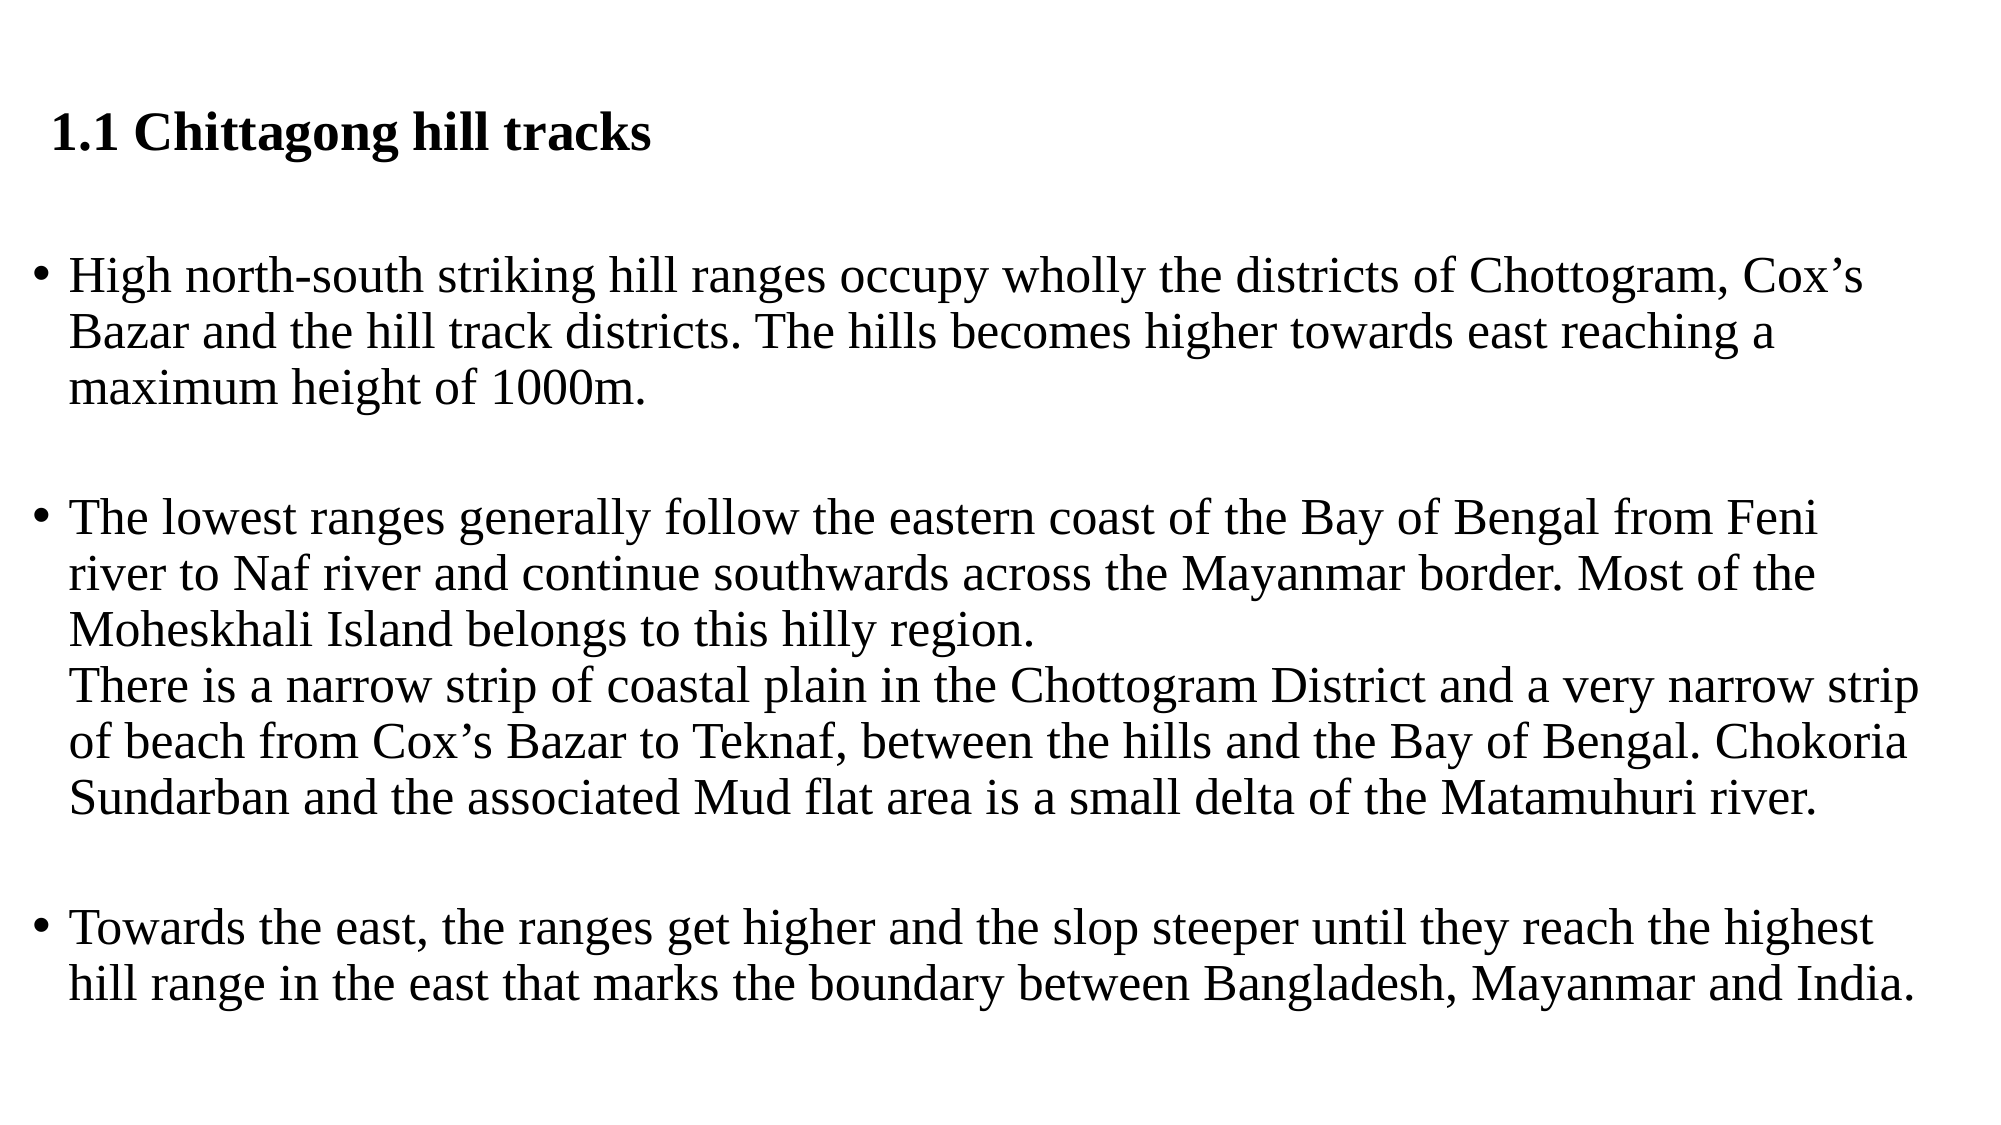

1.1 Chittagong hill tracks
High north-south striking hill ranges occupy wholly the districts of Chottogram, Cox’s Bazar and the hill track districts. The hills becomes higher towards east reaching a maximum height of 1000m.
The lowest ranges generally follow the eastern coast of the Bay of Bengal from Feni river to Naf river and continue southwards across the Mayanmar border. Most of the Moheskhali Island belongs to this hilly region.
There is a narrow strip of coastal plain in the Chottogram District and a very narrow strip of beach from Cox’s Bazar to Teknaf, between the hills and the Bay of Bengal. Chokoria Sundarban and the associated Mud flat area is a small delta of the Matamuhuri river.
Towards the east, the ranges get higher and the slop steeper until they reach the highest hill range in the east that marks the boundary between Bangladesh, Mayanmar and India.